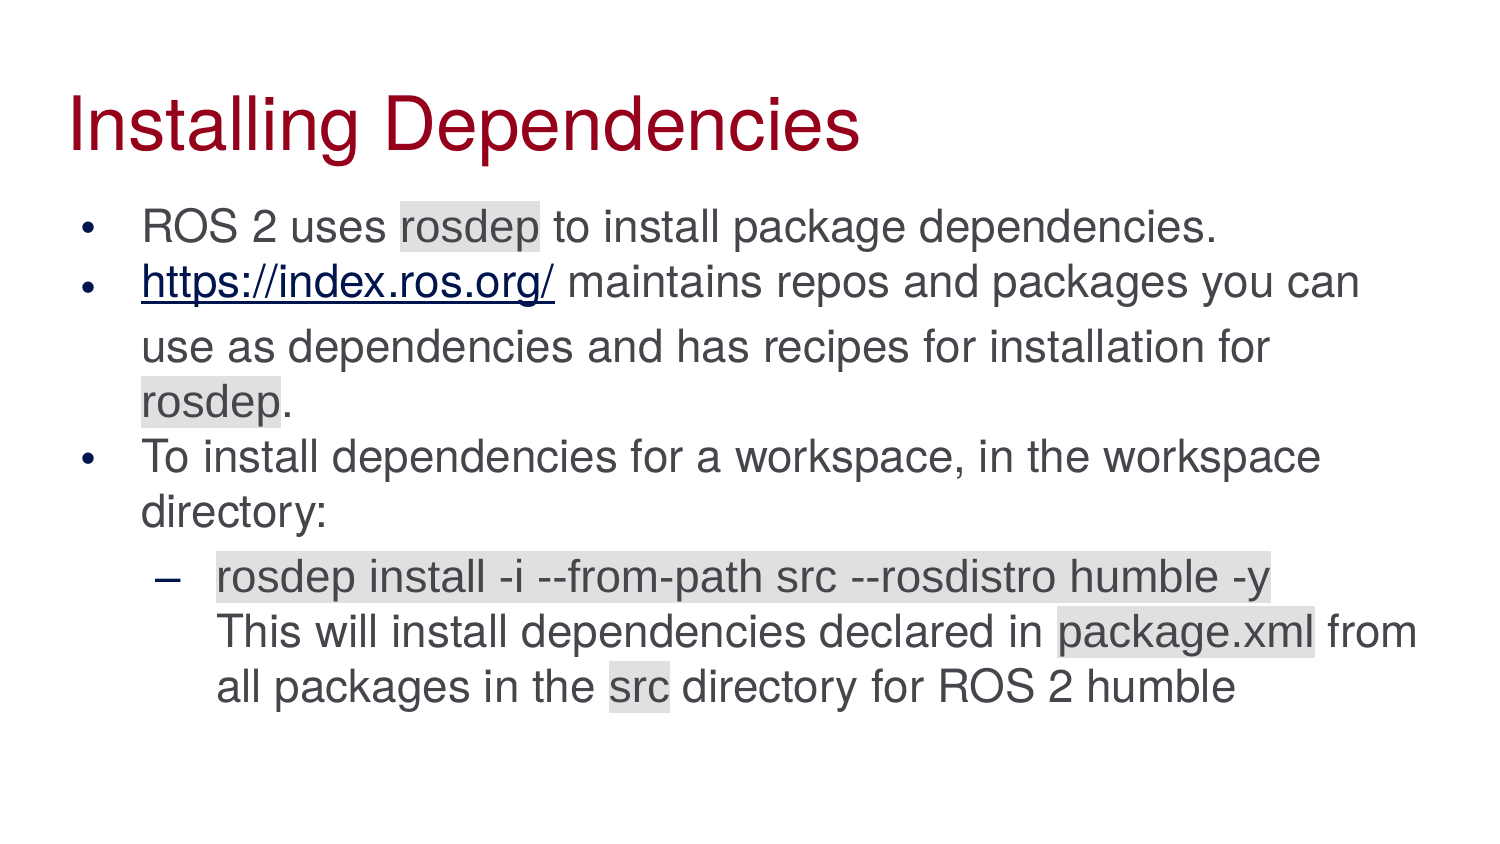

Installing Dependencies
ROS 2 uses rosdep to install package dependencies.
https://index.ros.org/ maintains repos and packages you can use as dependencies and has recipes for installation for rosdep.
To install dependencies for a workspace, in the workspace directory:
rosdep install -i --from-path src --rosdistro humble -y
This will install dependencies declared in package.xml from all packages in the src directory for ROS 2 humble